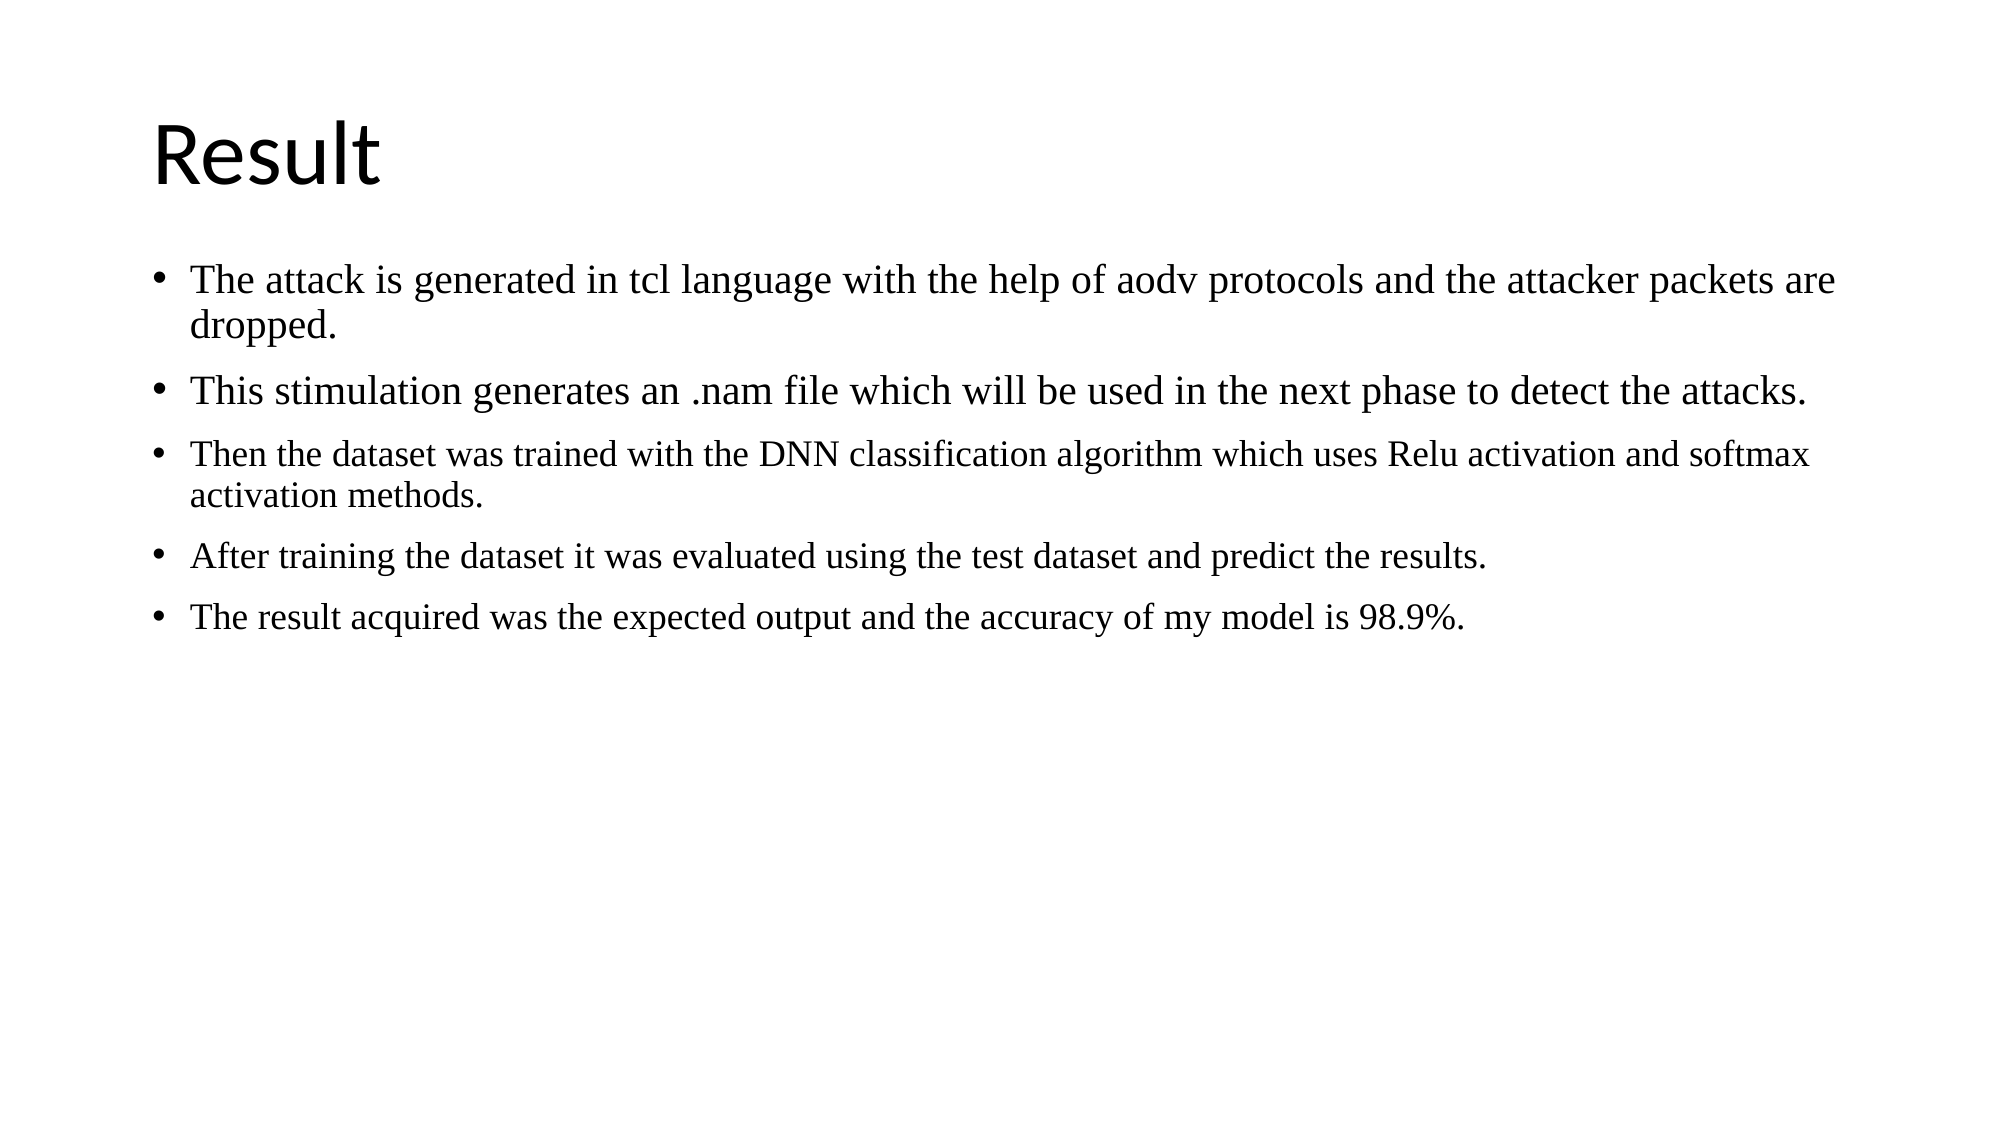

# Result
The attack is generated in tcl language with the help of aodv protocols and the attacker packets are dropped.
This stimulation generates an .nam file which will be used in the next phase to detect the attacks.
Then the dataset was trained with the DNN classification algorithm which uses Relu activation and softmax activation methods.
After training the dataset it was evaluated using the test dataset and predict the results.
The result acquired was the expected output and the accuracy of my model is 98.9%.